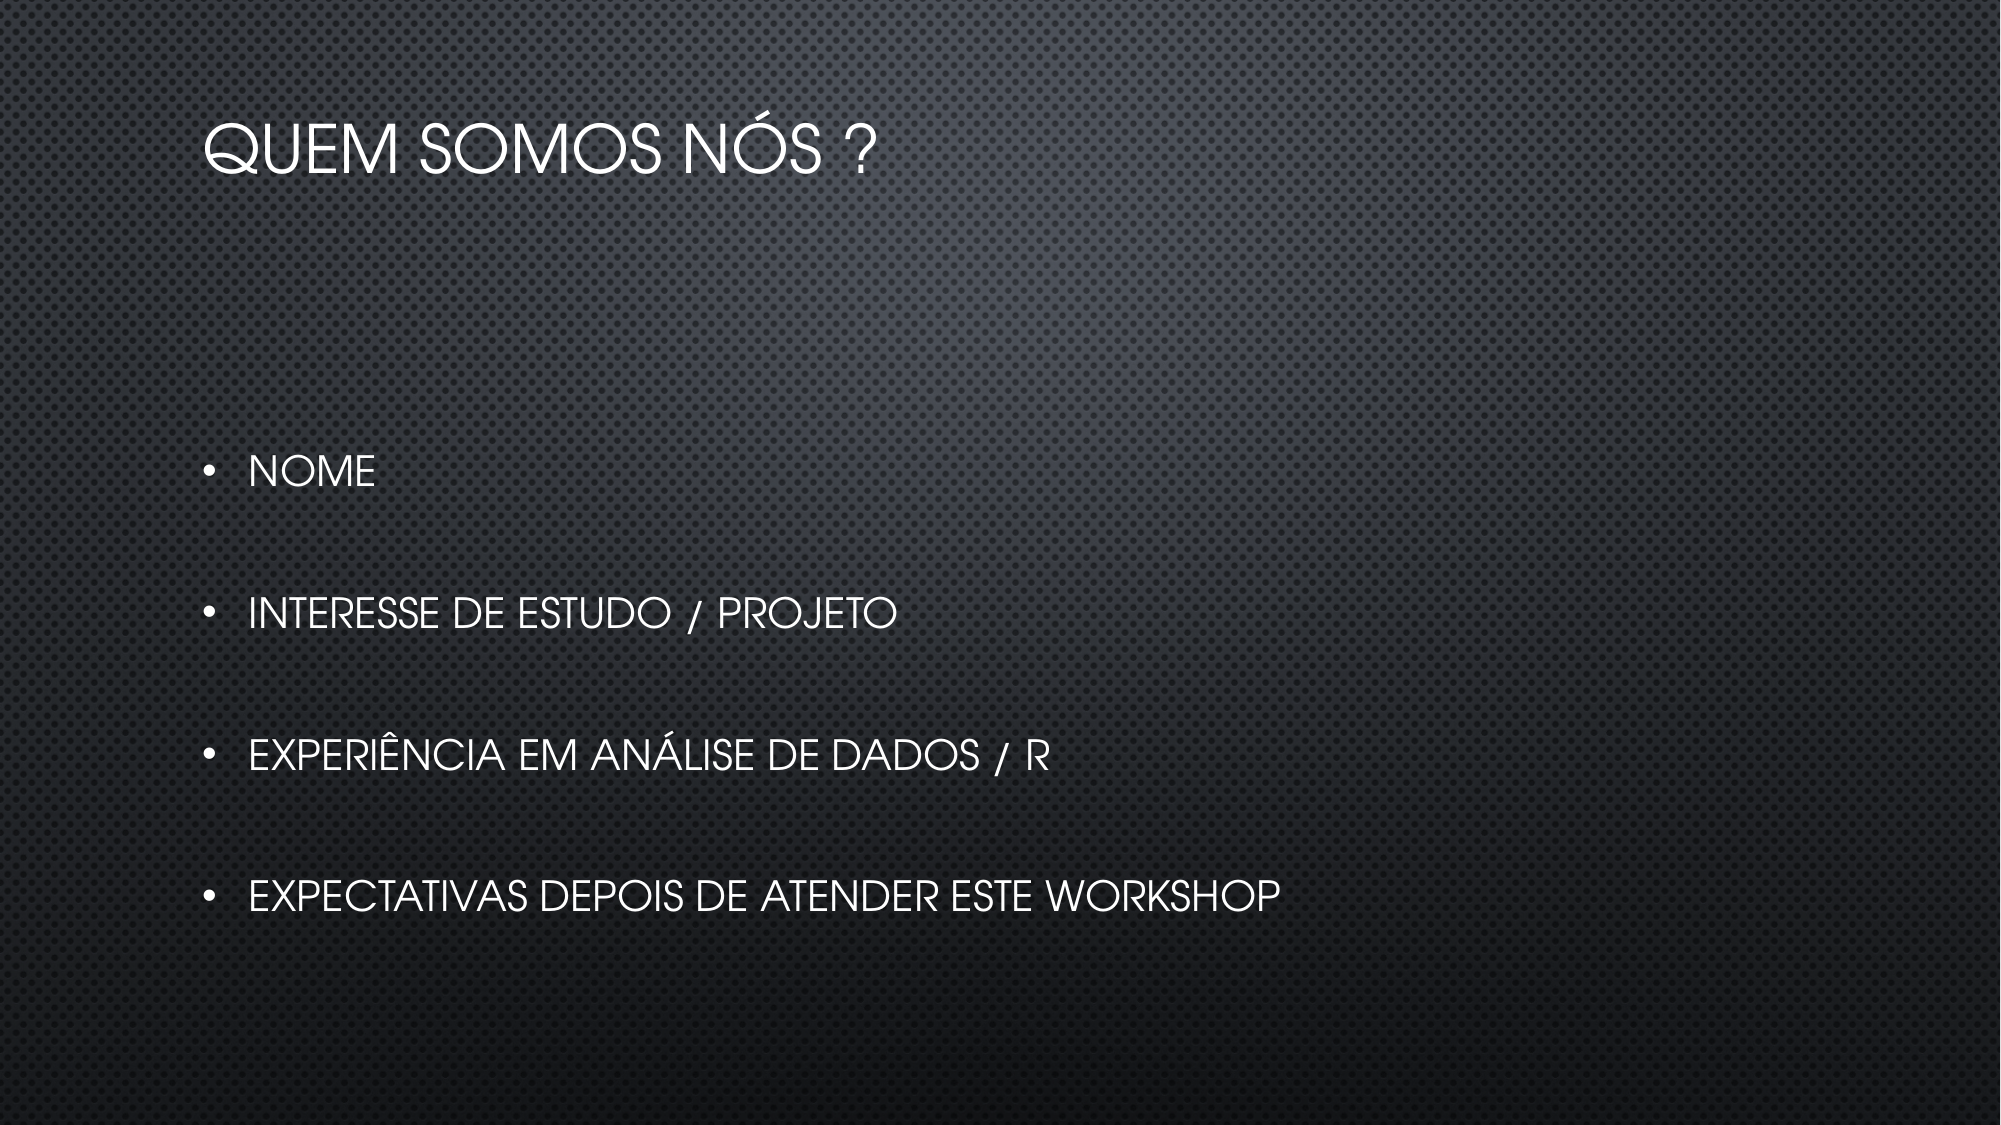

Quem somos nós ?
Nome

Interesse de estudo / projeto

Experiência em análise de dados / R

Expectativas depois de atender este workshop